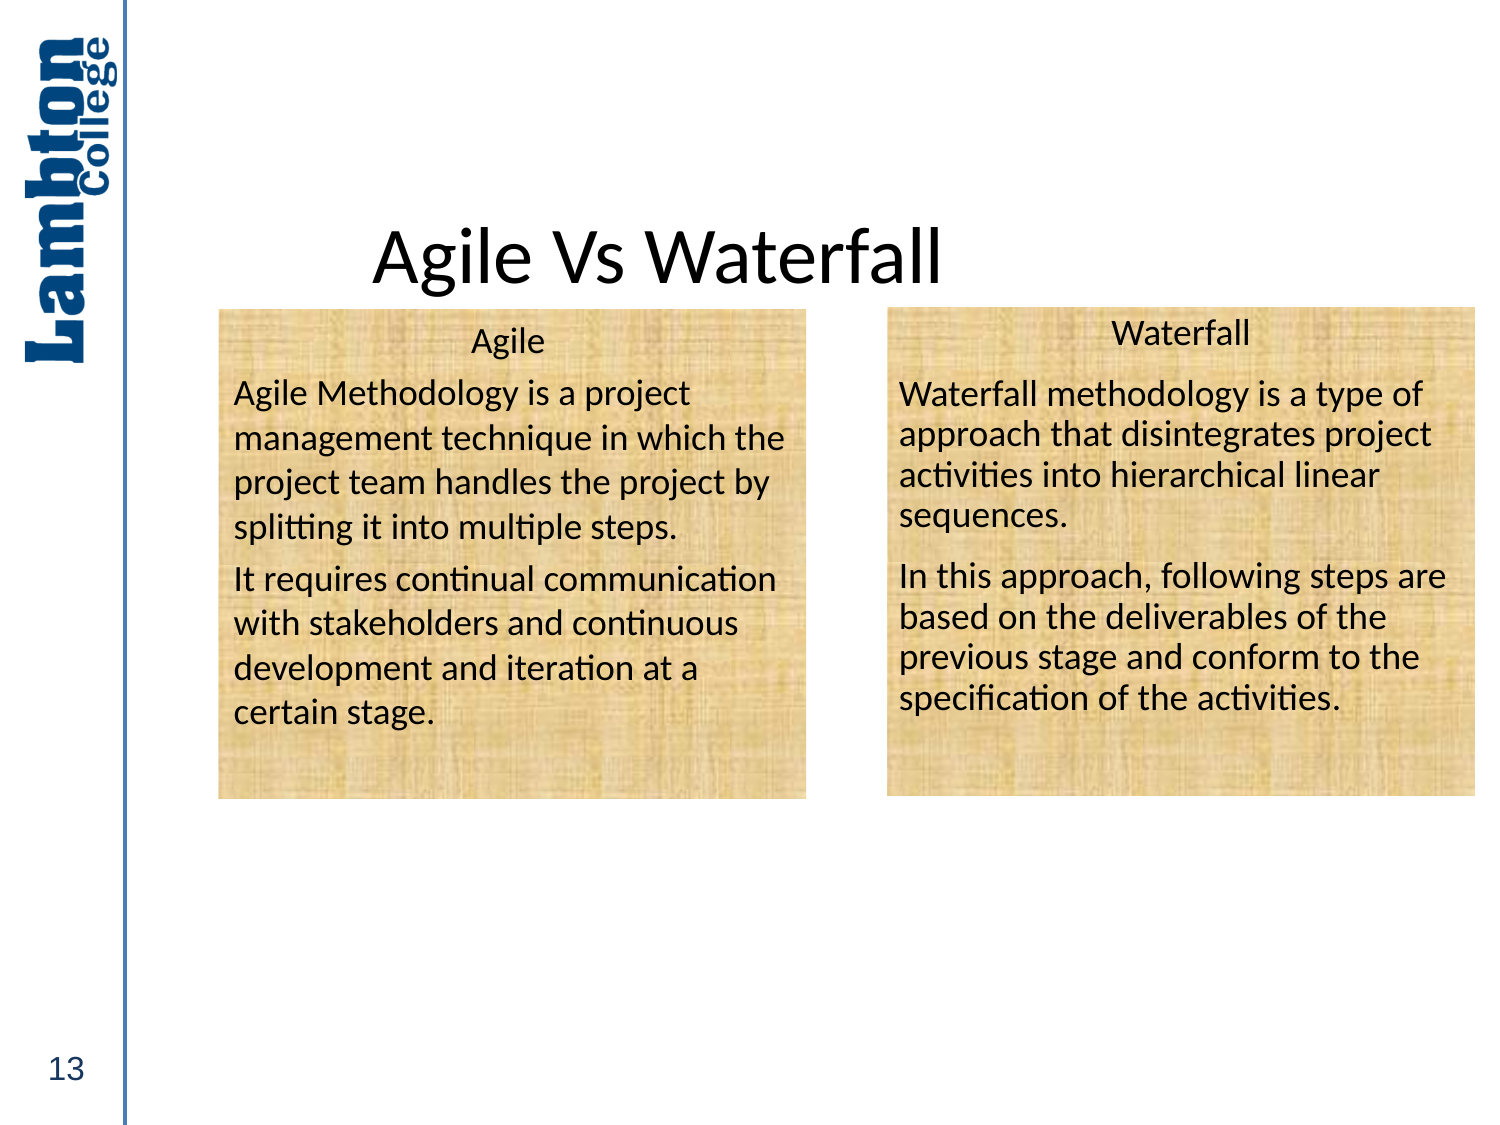

# Agile Vs Waterfall
Waterfall
Waterfall methodology is a type of approach that disintegrates project activities into hierarchical linear sequences.
In this approach, following steps are based on the deliverables of the previous stage and conform to the specification of the activities.

Agile
Agile Methodology is a project management technique in which the project team handles the project by splitting it into multiple steps.
It requires continual communication with stakeholders and continuous development and iteration at a certain stage.

13